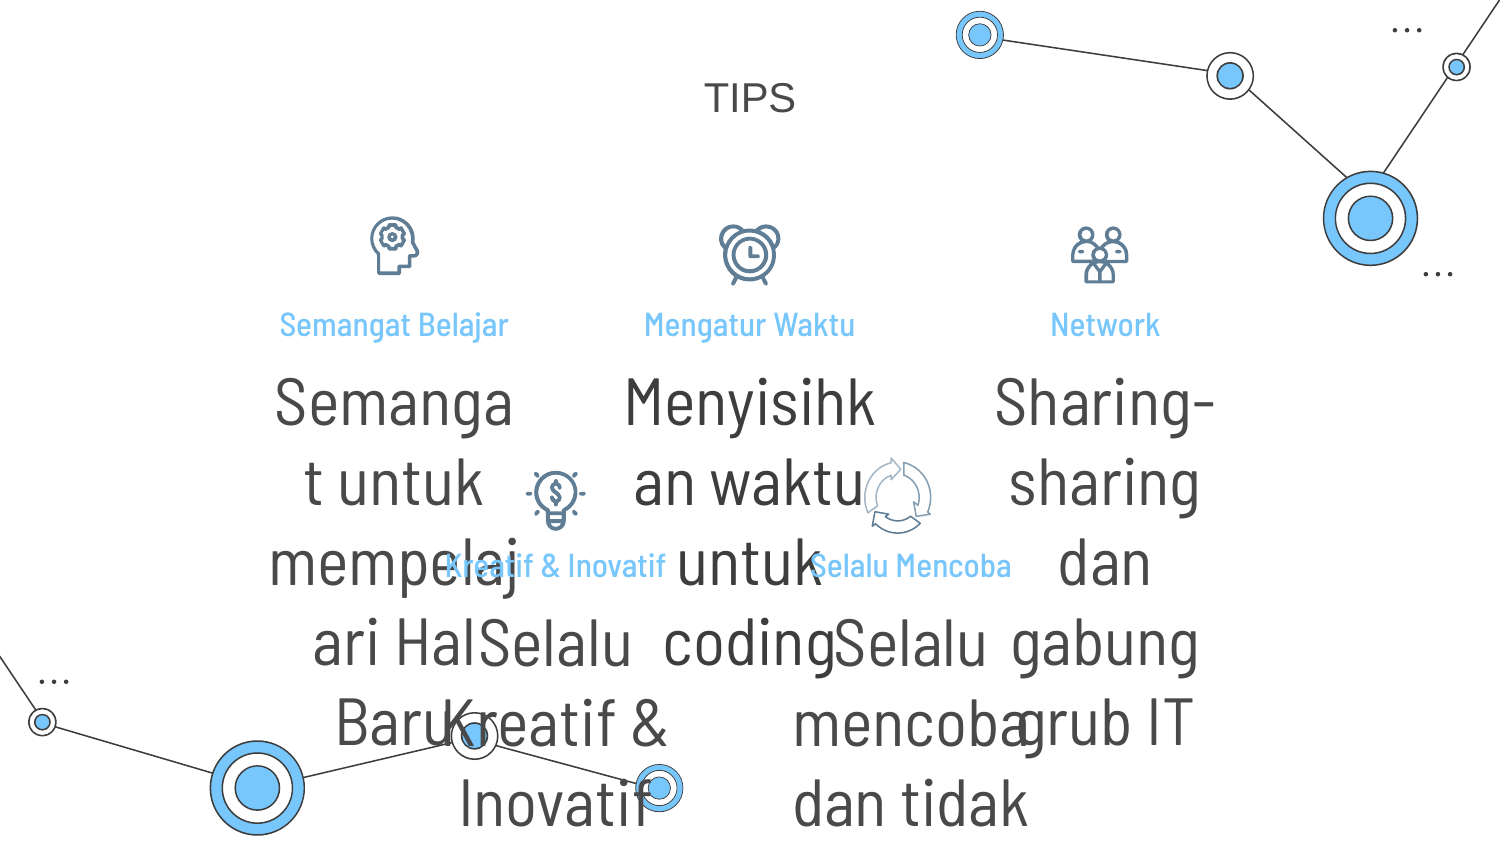

# TIPS

Semangat Belajar
Mengatur Waktu
Network
Semangat untuk mempelajari Hal Baru
Menyisihkan waktu untuk coding
Sharing-sharing dan gabung grub IT

Kreatif & Inovatif
Selalu Mencoba
Selalu Kreatif & Inovatif
Selalu mencoba dan tidak takut gagal